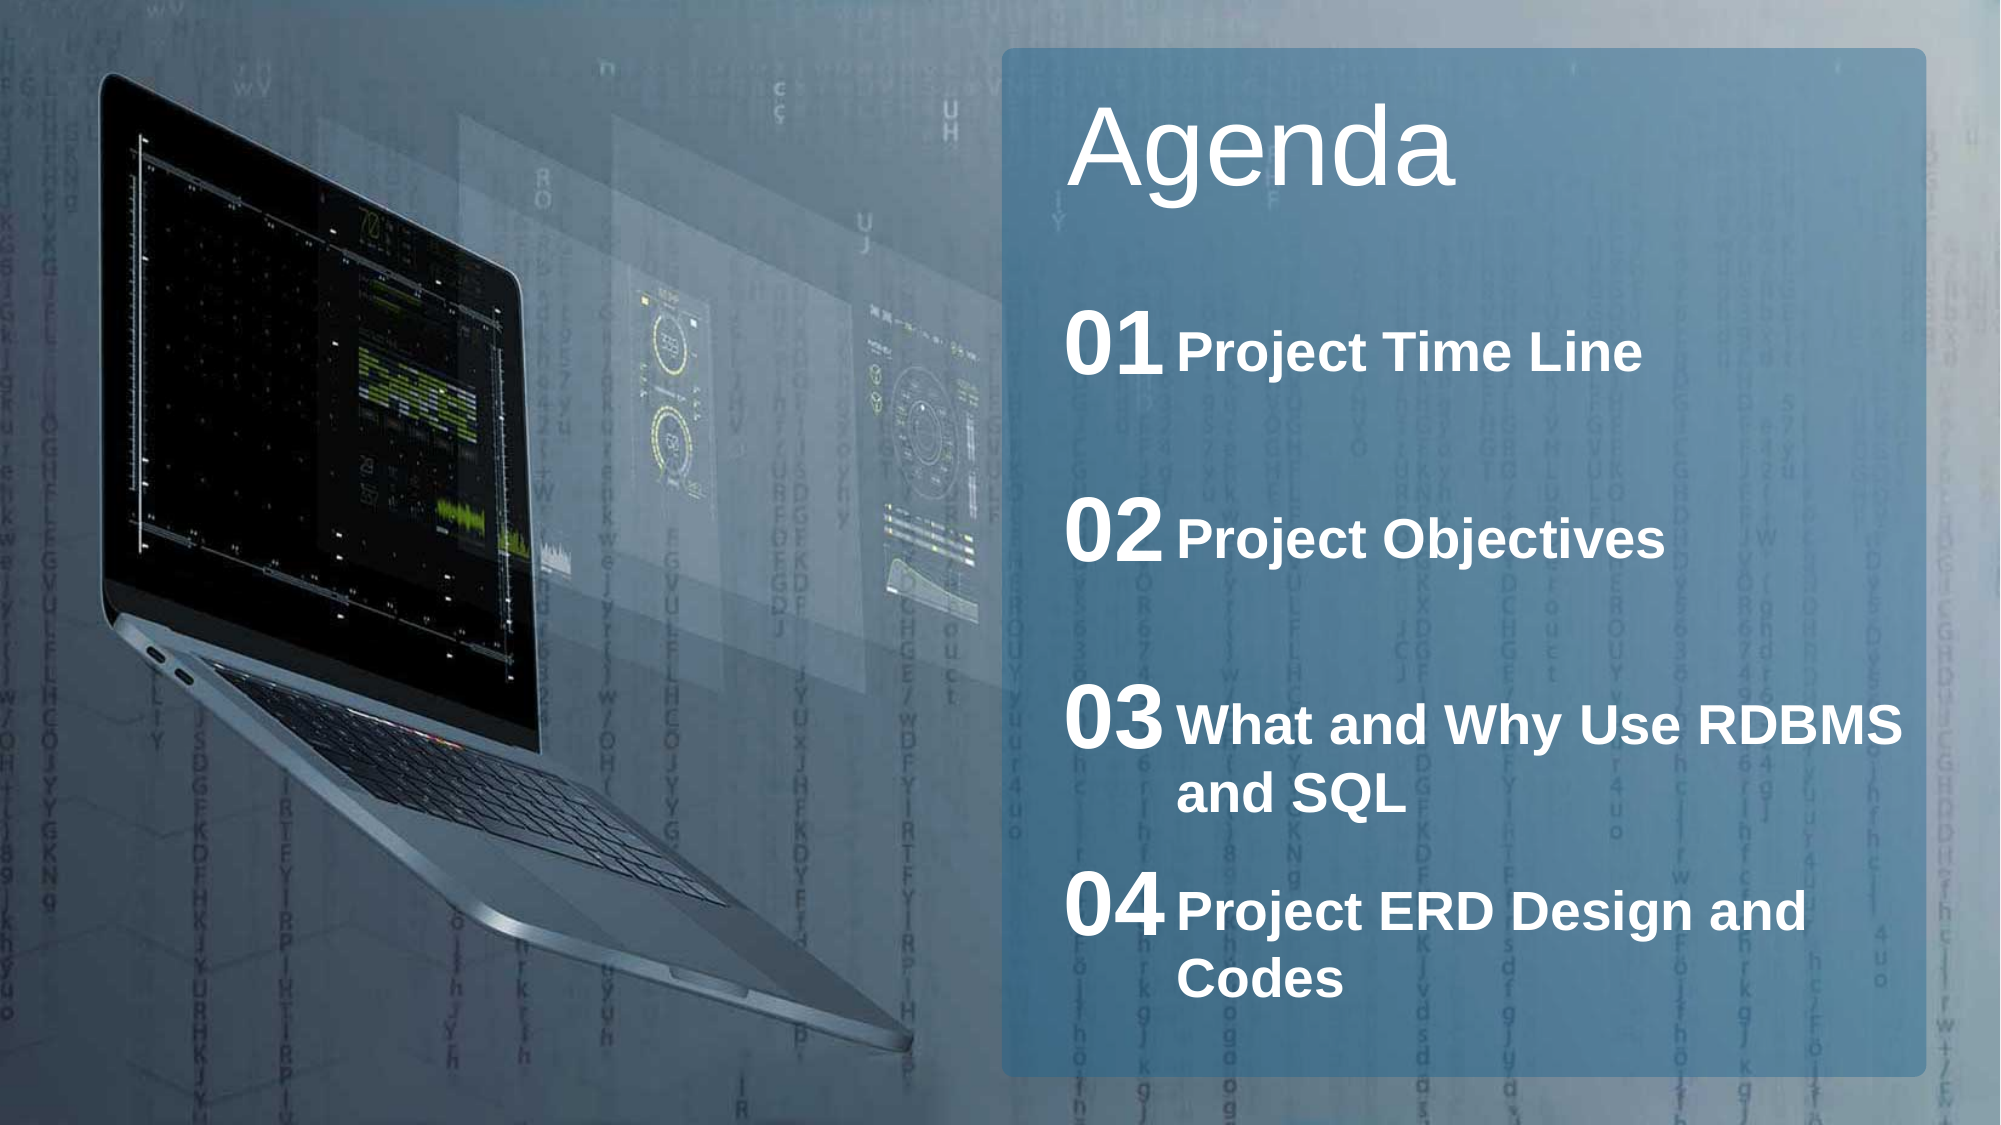

Agenda
01
Project Time Line
02
Project Objectives

03
What and Why Use RDBMS and SQL
04
Project ERD Design and Codes